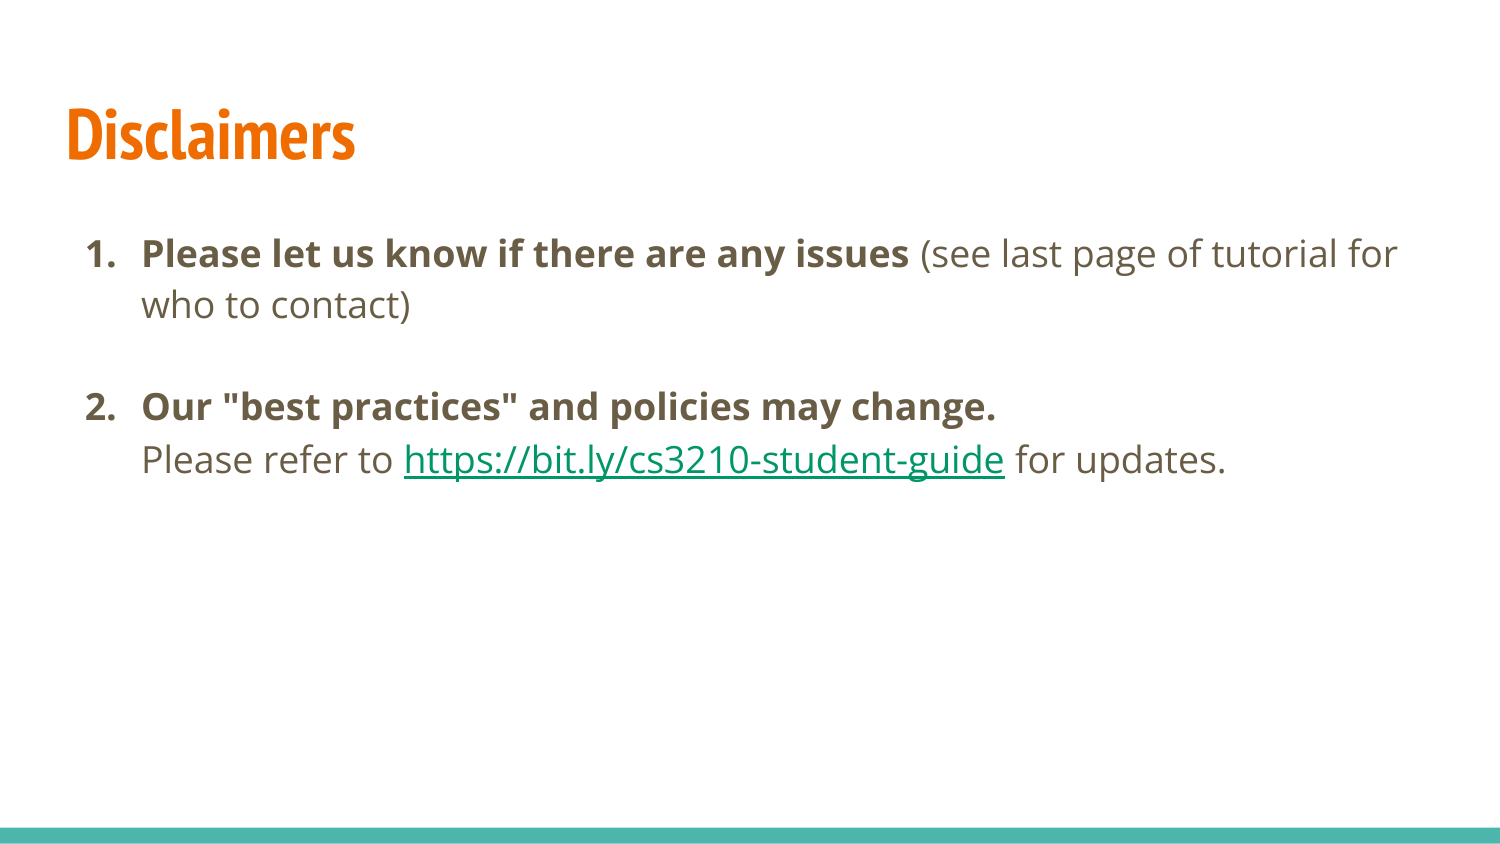

# Disclaimers
Please let us know if there are any issues (see last page of tutorial for who to contact)
Our "best practices" and policies may change.
Please refer to https://bit.ly/cs3210-student-guide for updates.